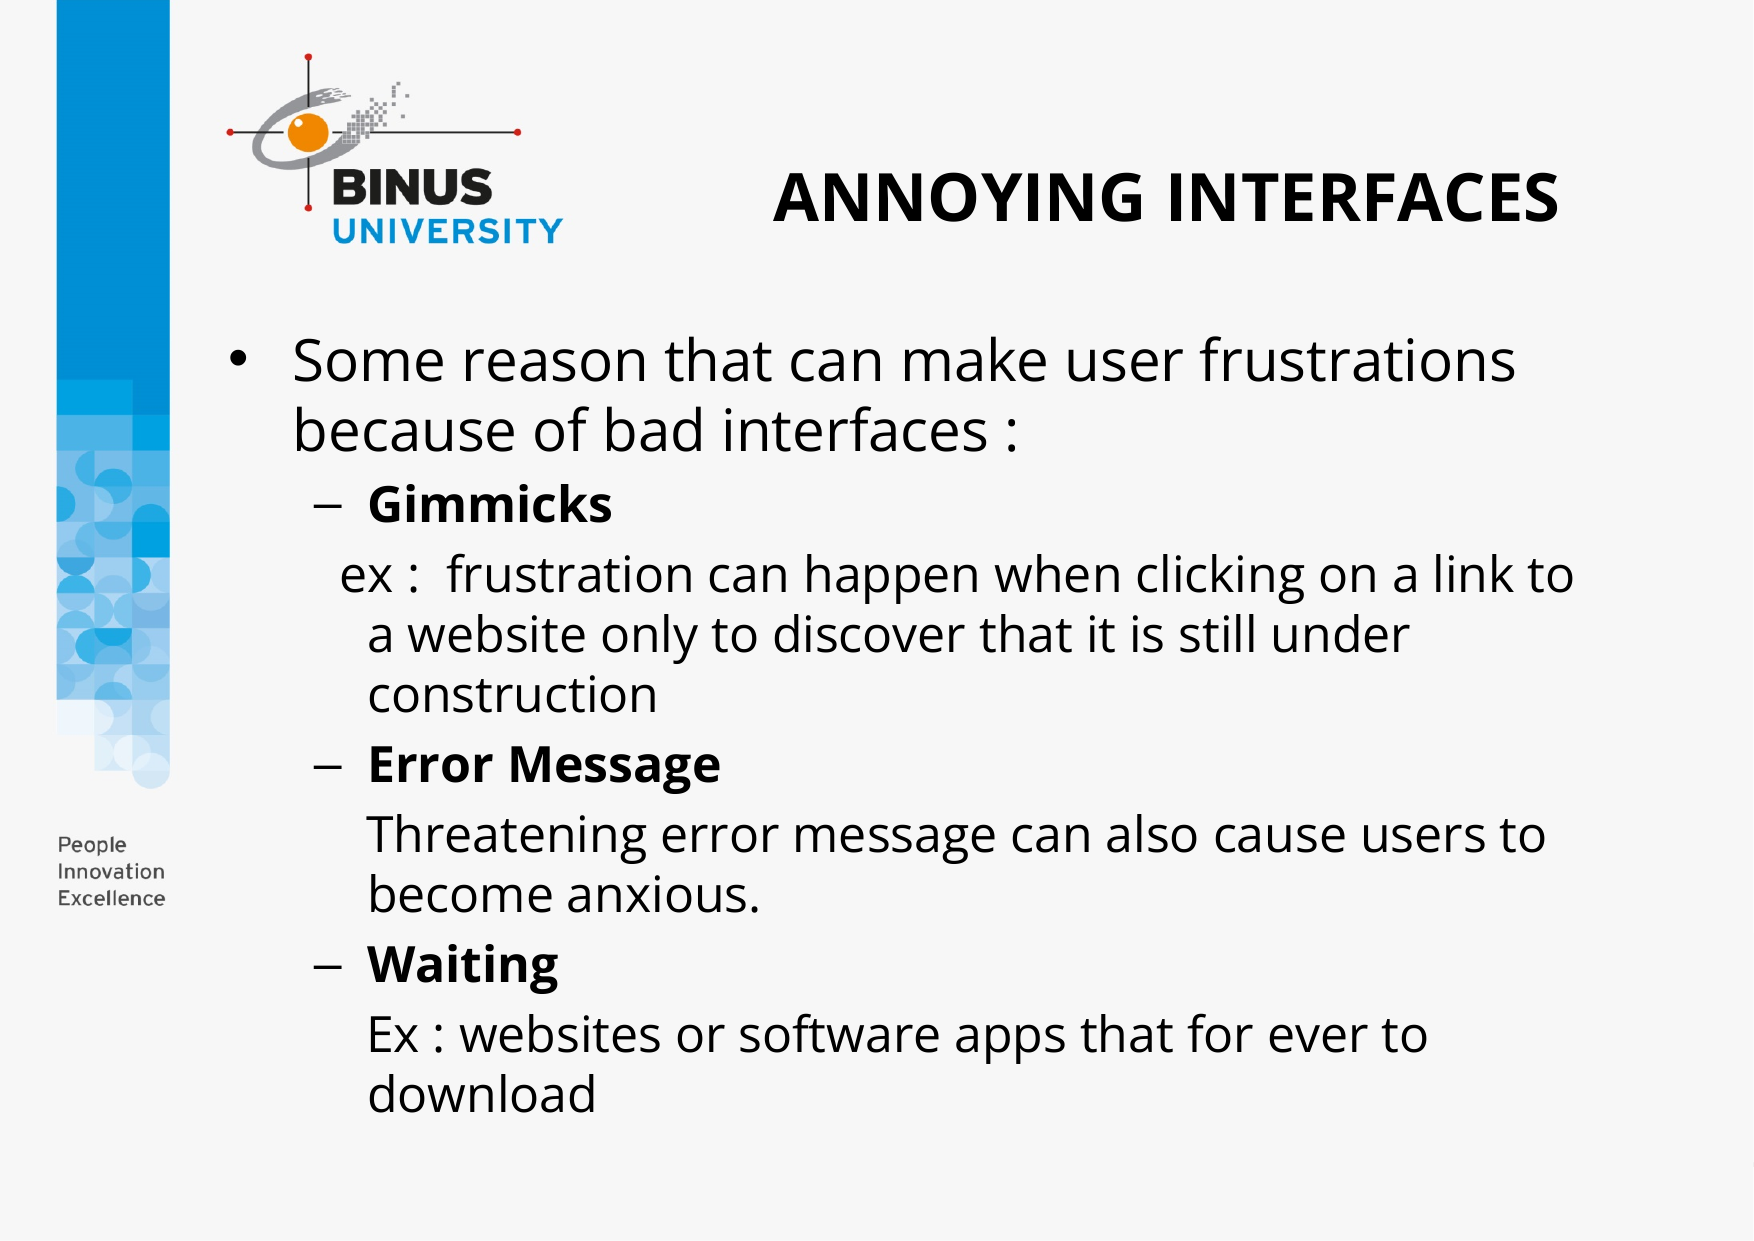

ANNOYING INTERFACES
Some reason that can make user frustrations because of bad interfaces :
Gimmicks
  ex :  frustration can happen when clicking on a link to a website only to discover that it is still under construction
Error Message
    Threatening error message can also cause users to become anxious.
Waiting
    Ex : websites or software apps that for ever to download